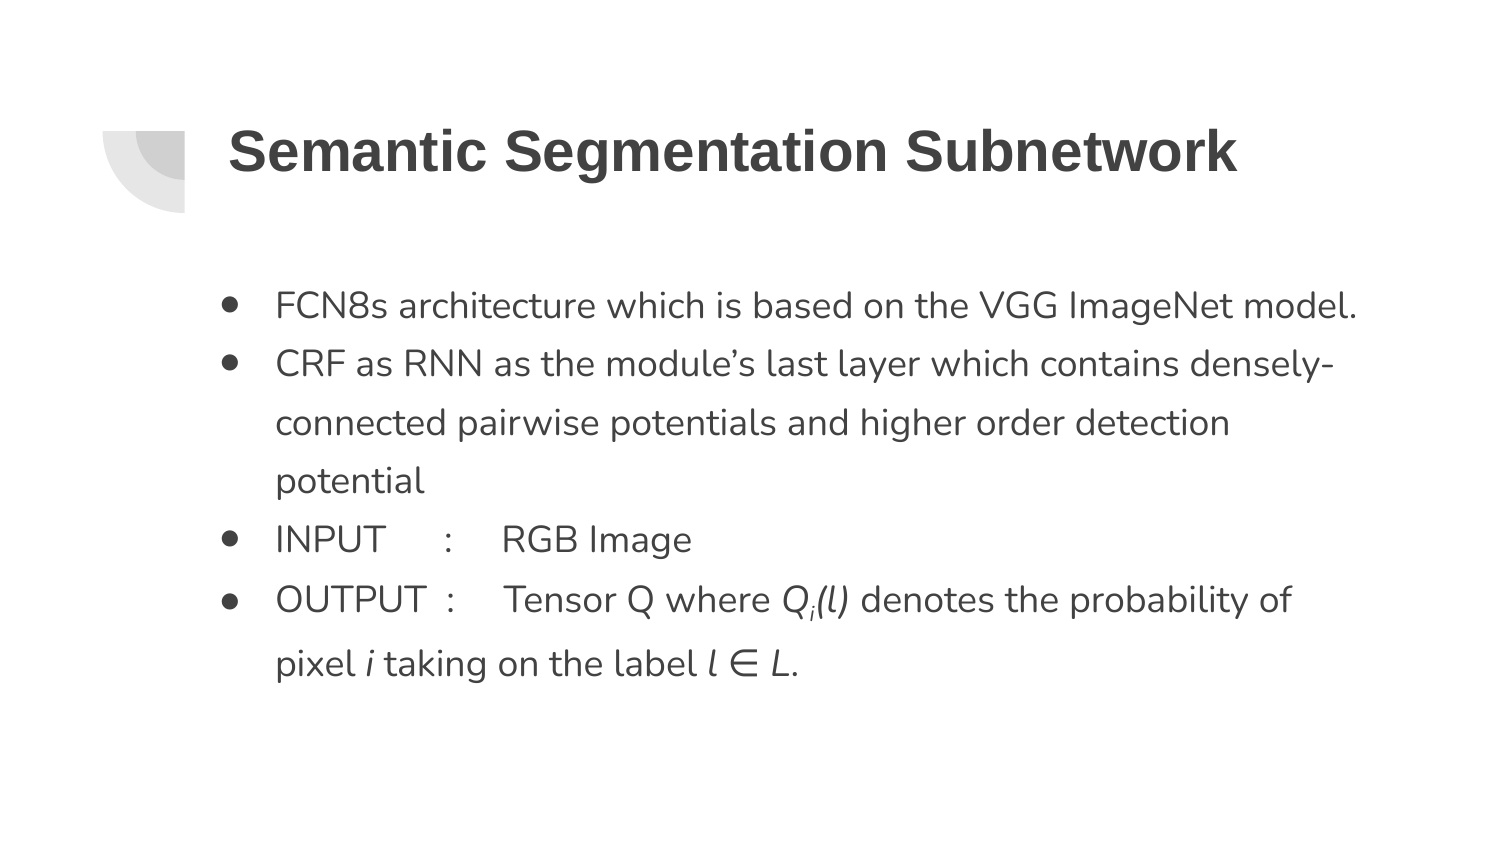

# Semantic Segmentation Subnetwork
FCN8s architecture which is based on the VGG ImageNet model.
CRF as RNN as the module’s last layer which contains densely-connected pairwise potentials and higher order detection potential
INPUT      :     RGB Image
OUTPUT  :     Tensor Q where Qi(l) denotes the probability of   pixel i taking on the label l ∈ L.